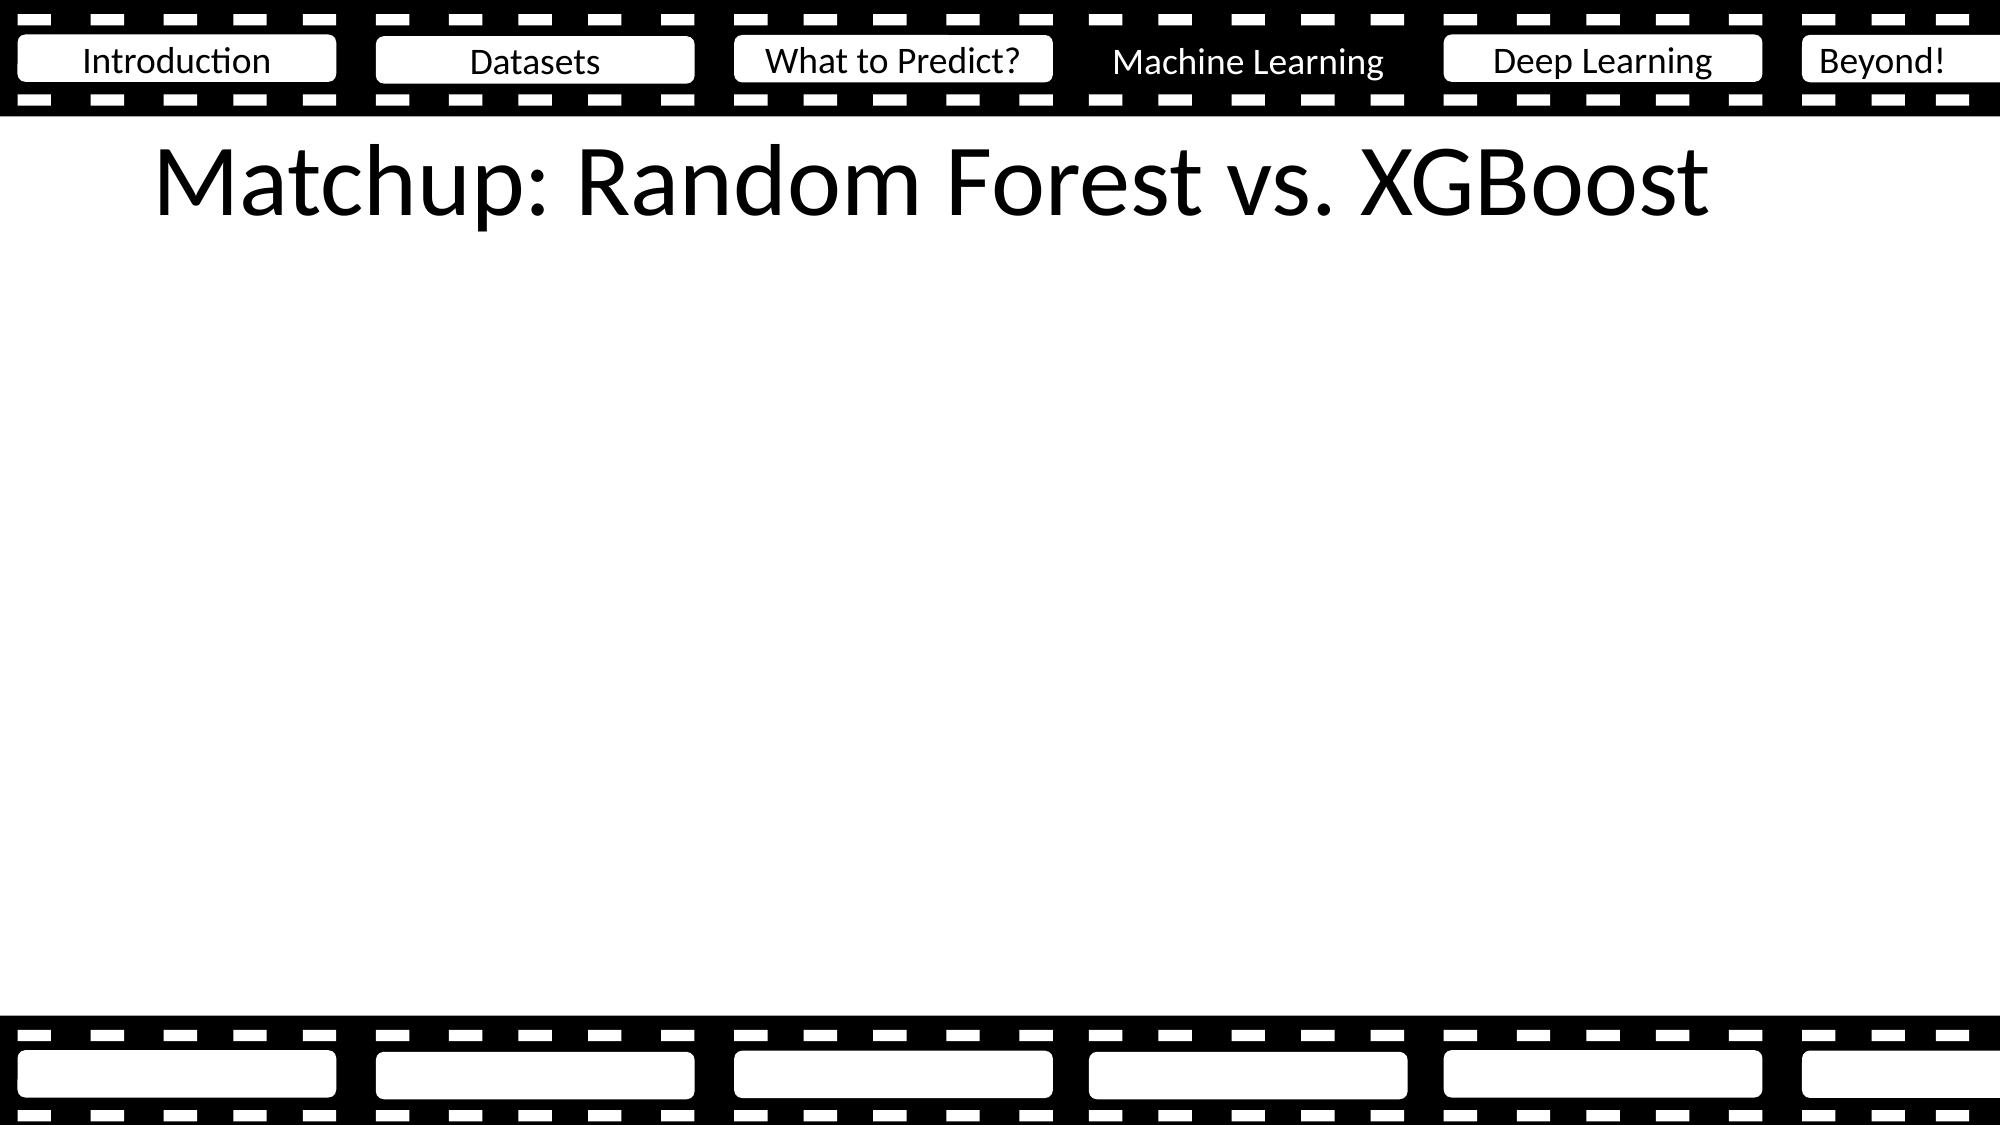

Introduction
Deep Learning
Beyond!
What to Predict?
Datasets
Machine Learning
# Matchup: Random Forest vs. XGBoost